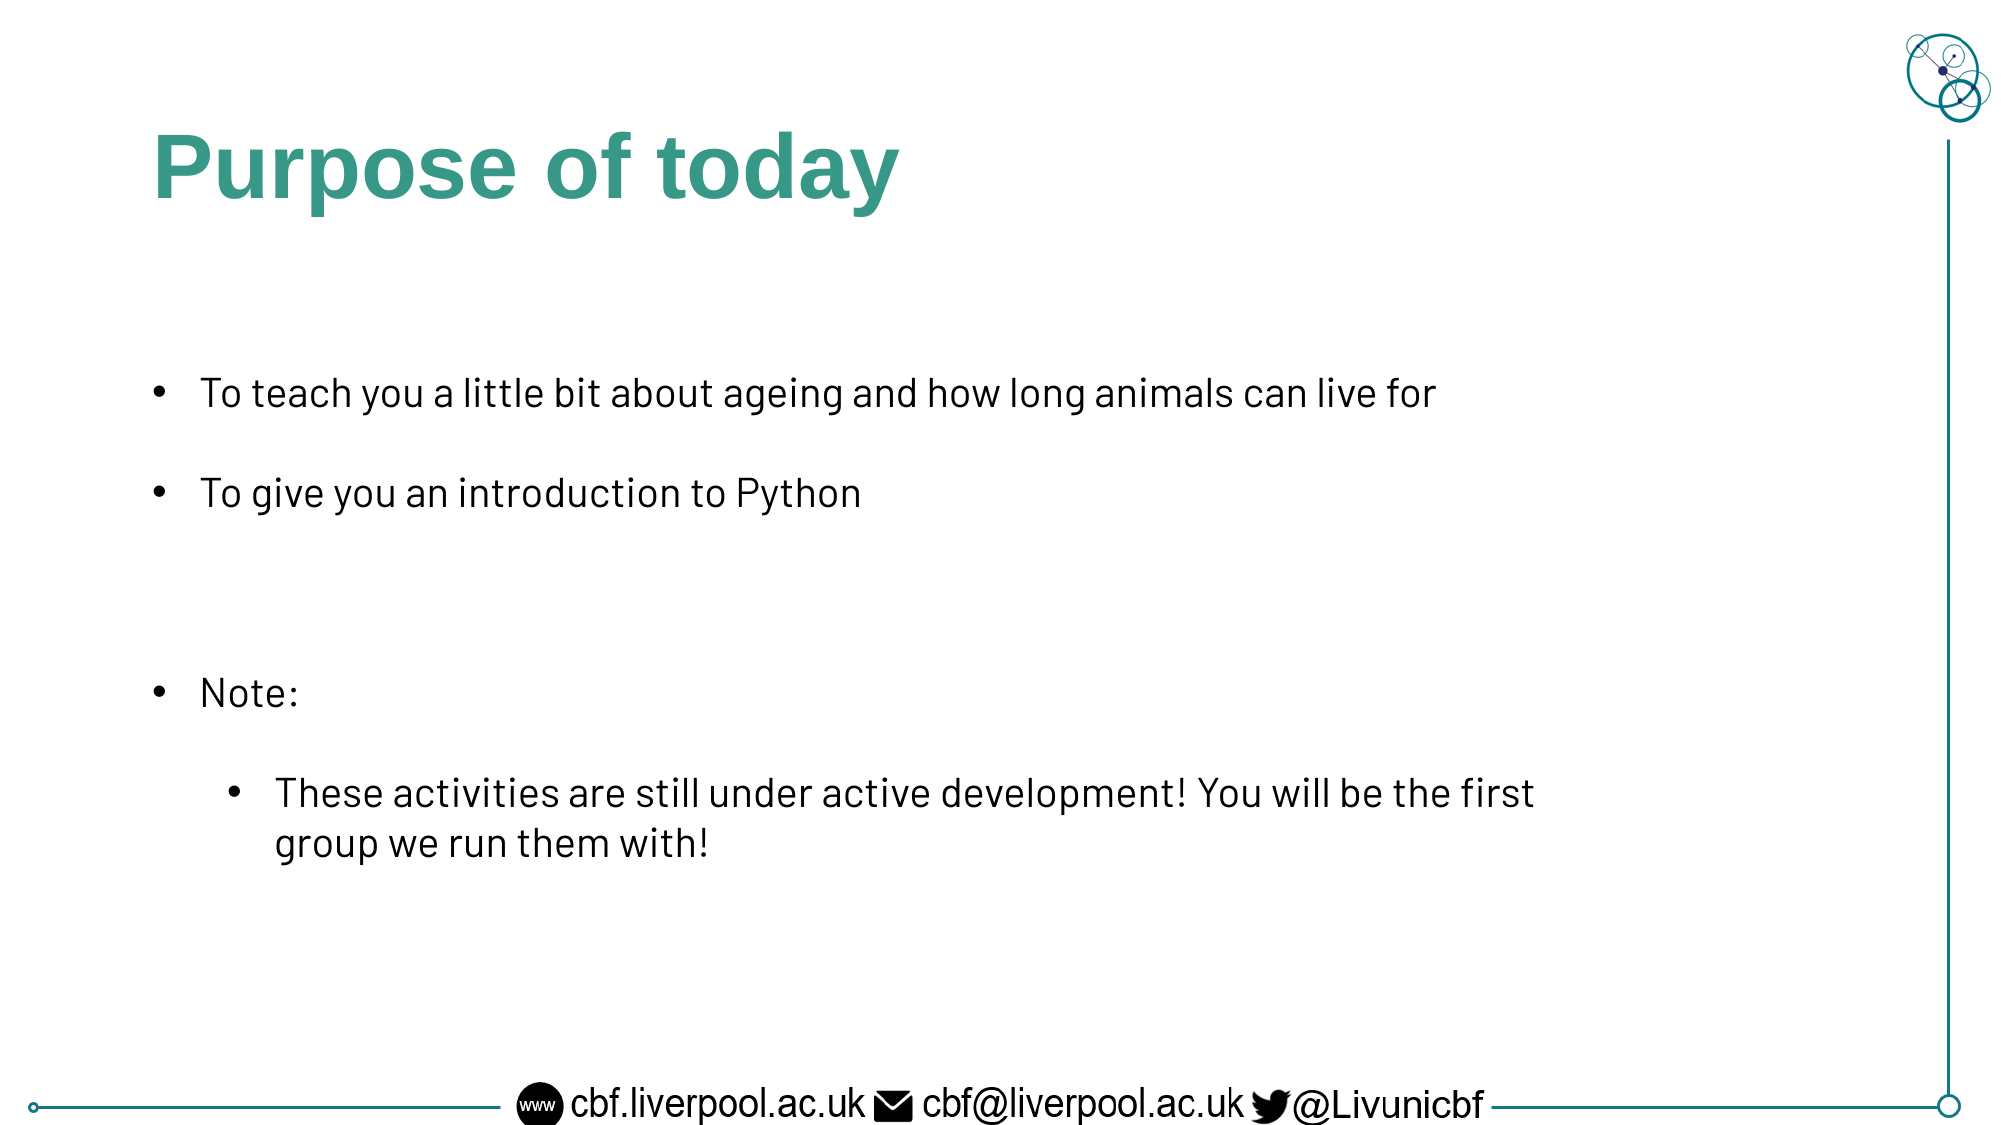

# Purpose of today
To teach you a little bit about ageing and how long animals can live for

To give you an introduction to Python

Note:
These activities are still under active development! You will be the first group we run them with!